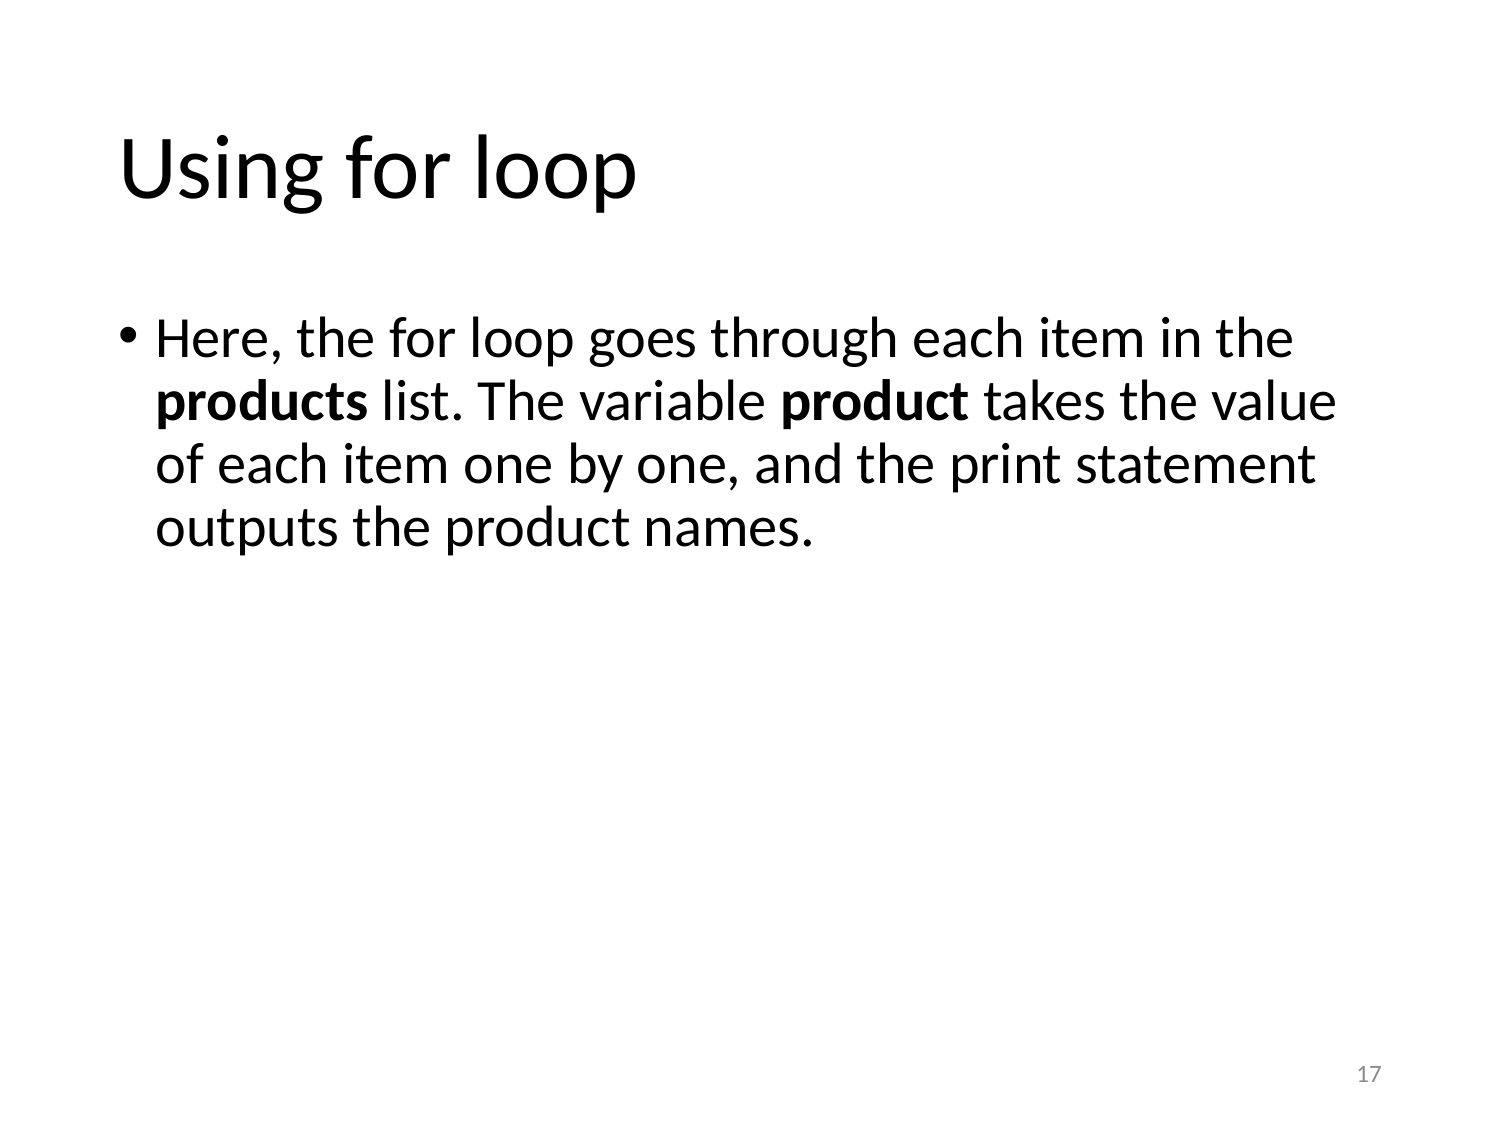

# Using for loop
Here, the for loop goes through each item in the products list. The variable product takes the value of each item one by one, and the print statement outputs the product names.
17